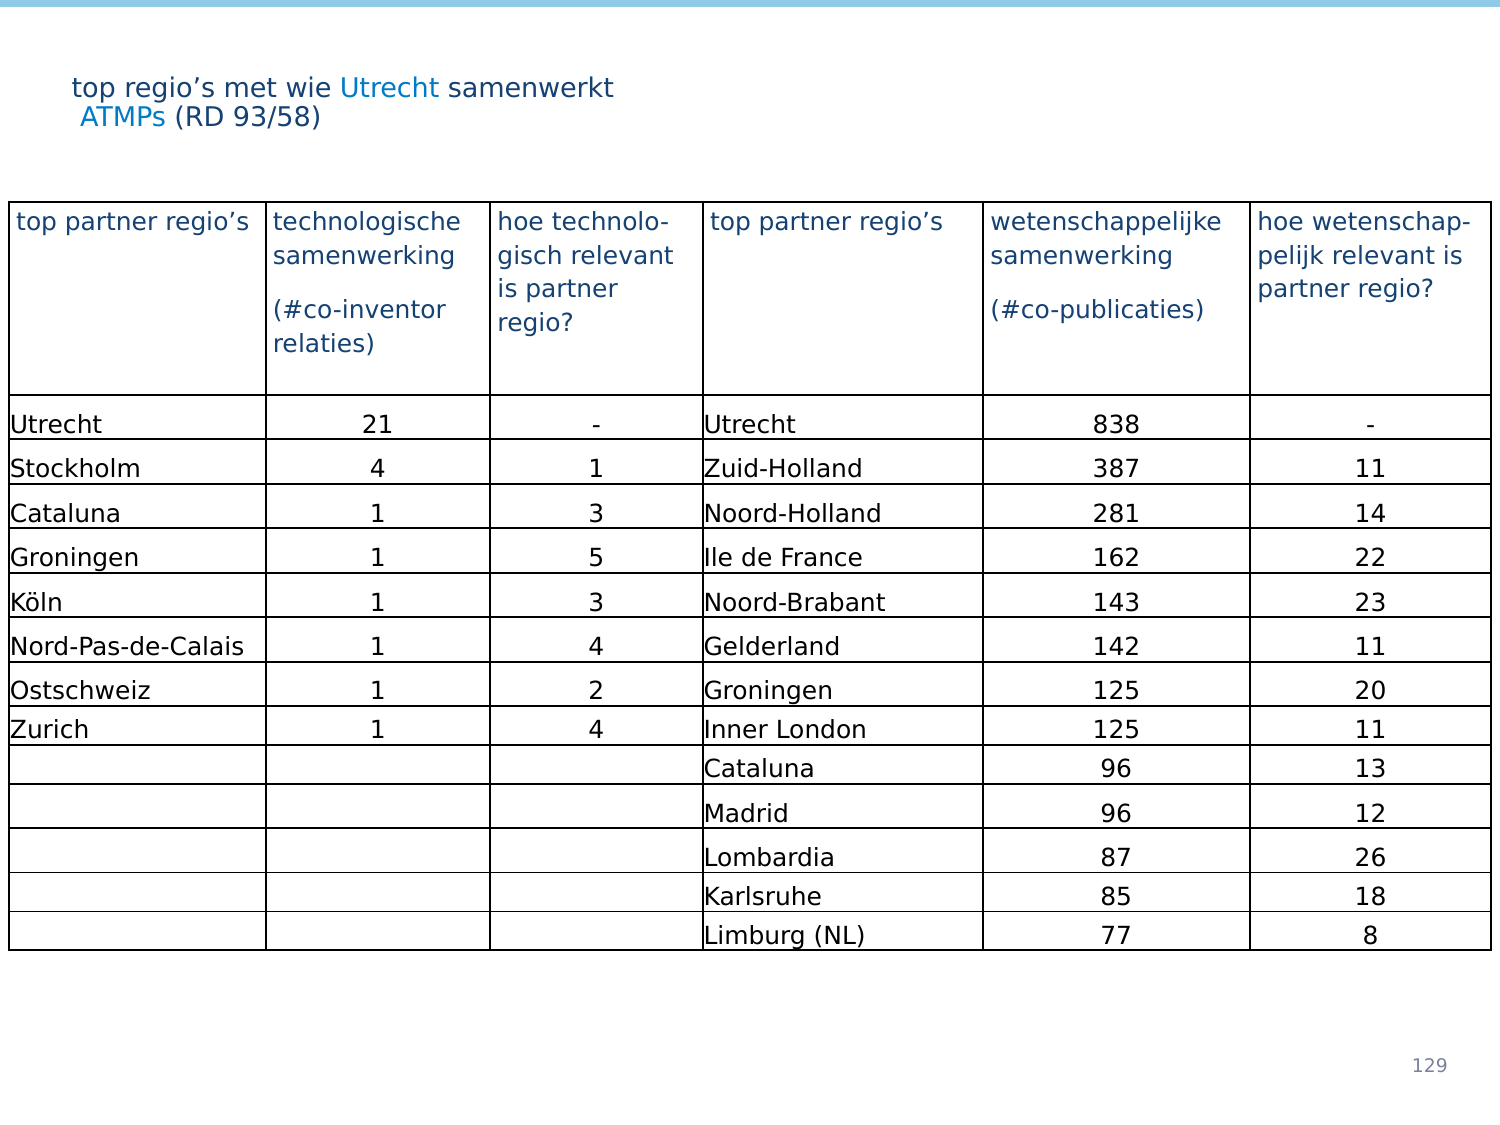

# top regio’s met wie Utrecht samenwerkt ATMPs (RD 93/58)
| top partner regio’s | technologische samenwerking (#co-inventor relaties) | hoe technolo-gisch relevant is partner regio? | top partner regio’s | wetenschappelijke samenwerking (#co-publicaties) | hoe wetenschap-pelijk relevant is partner regio? |
| --- | --- | --- | --- | --- | --- |
| Utrecht | 21 | - | Utrecht | 838 | - |
| Stockholm | 4 | 1 | Zuid-Holland | 387 | 11 |
| Cataluna | 1 | 3 | Noord-Holland | 281 | 14 |
| Groningen | 1 | 5 | Ile de France | 162 | 22 |
| Köln | 1 | 3 | Noord-Brabant | 143 | 23 |
| Nord-Pas-de-Calais | 1 | 4 | Gelderland | 142 | 11 |
| Ostschweiz | 1 | 2 | Groningen | 125 | 20 |
| Zurich | 1 | 4 | Inner London | 125 | 11 |
|  |  |  | Cataluna | 96 | 13 |
|  |  |  | Madrid | 96 | 12 |
|  |  |  | Lombardia | 87 | 26 |
|  |  |  | Karlsruhe | 85 | 18 |
|  |  |  | Limburg (NL) | 77 | 8 |

129